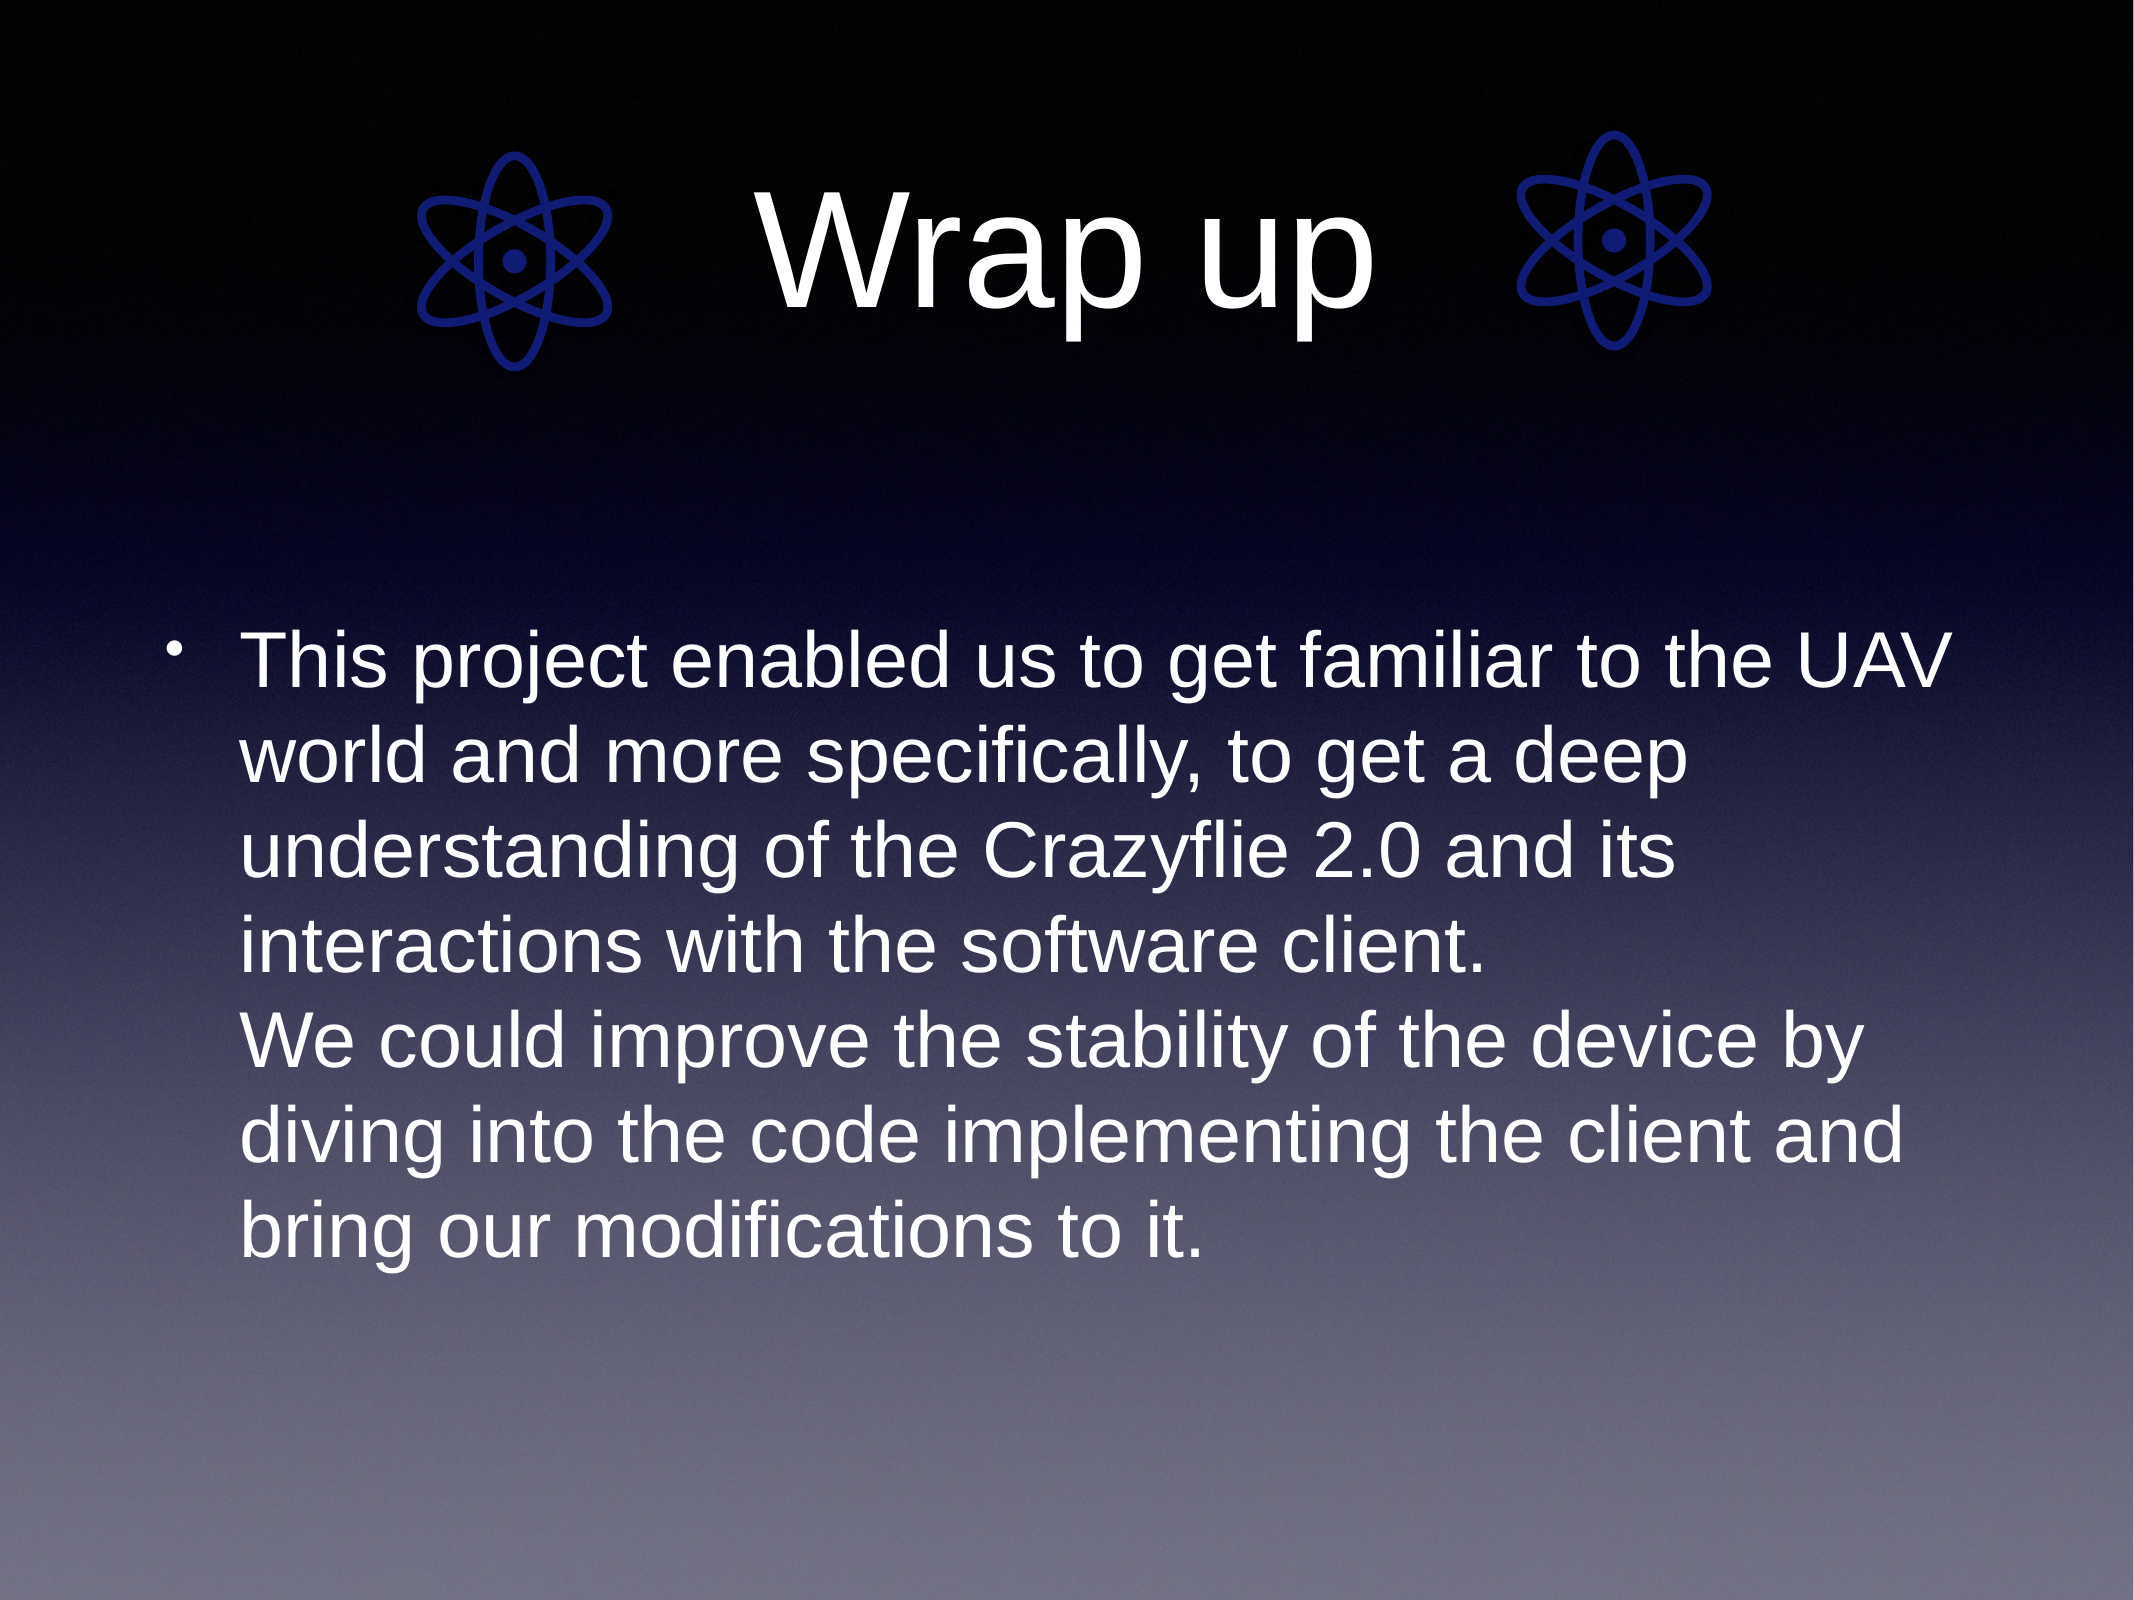

# Wrap up

This project enabled us to get familiar to the UAV world and more specifically, to get a deep understanding of the Crazyflie 2.0 and its interactions with the software client.
We could improve the stability of the device by diving into the code implementing the client and bring our modifications to it.